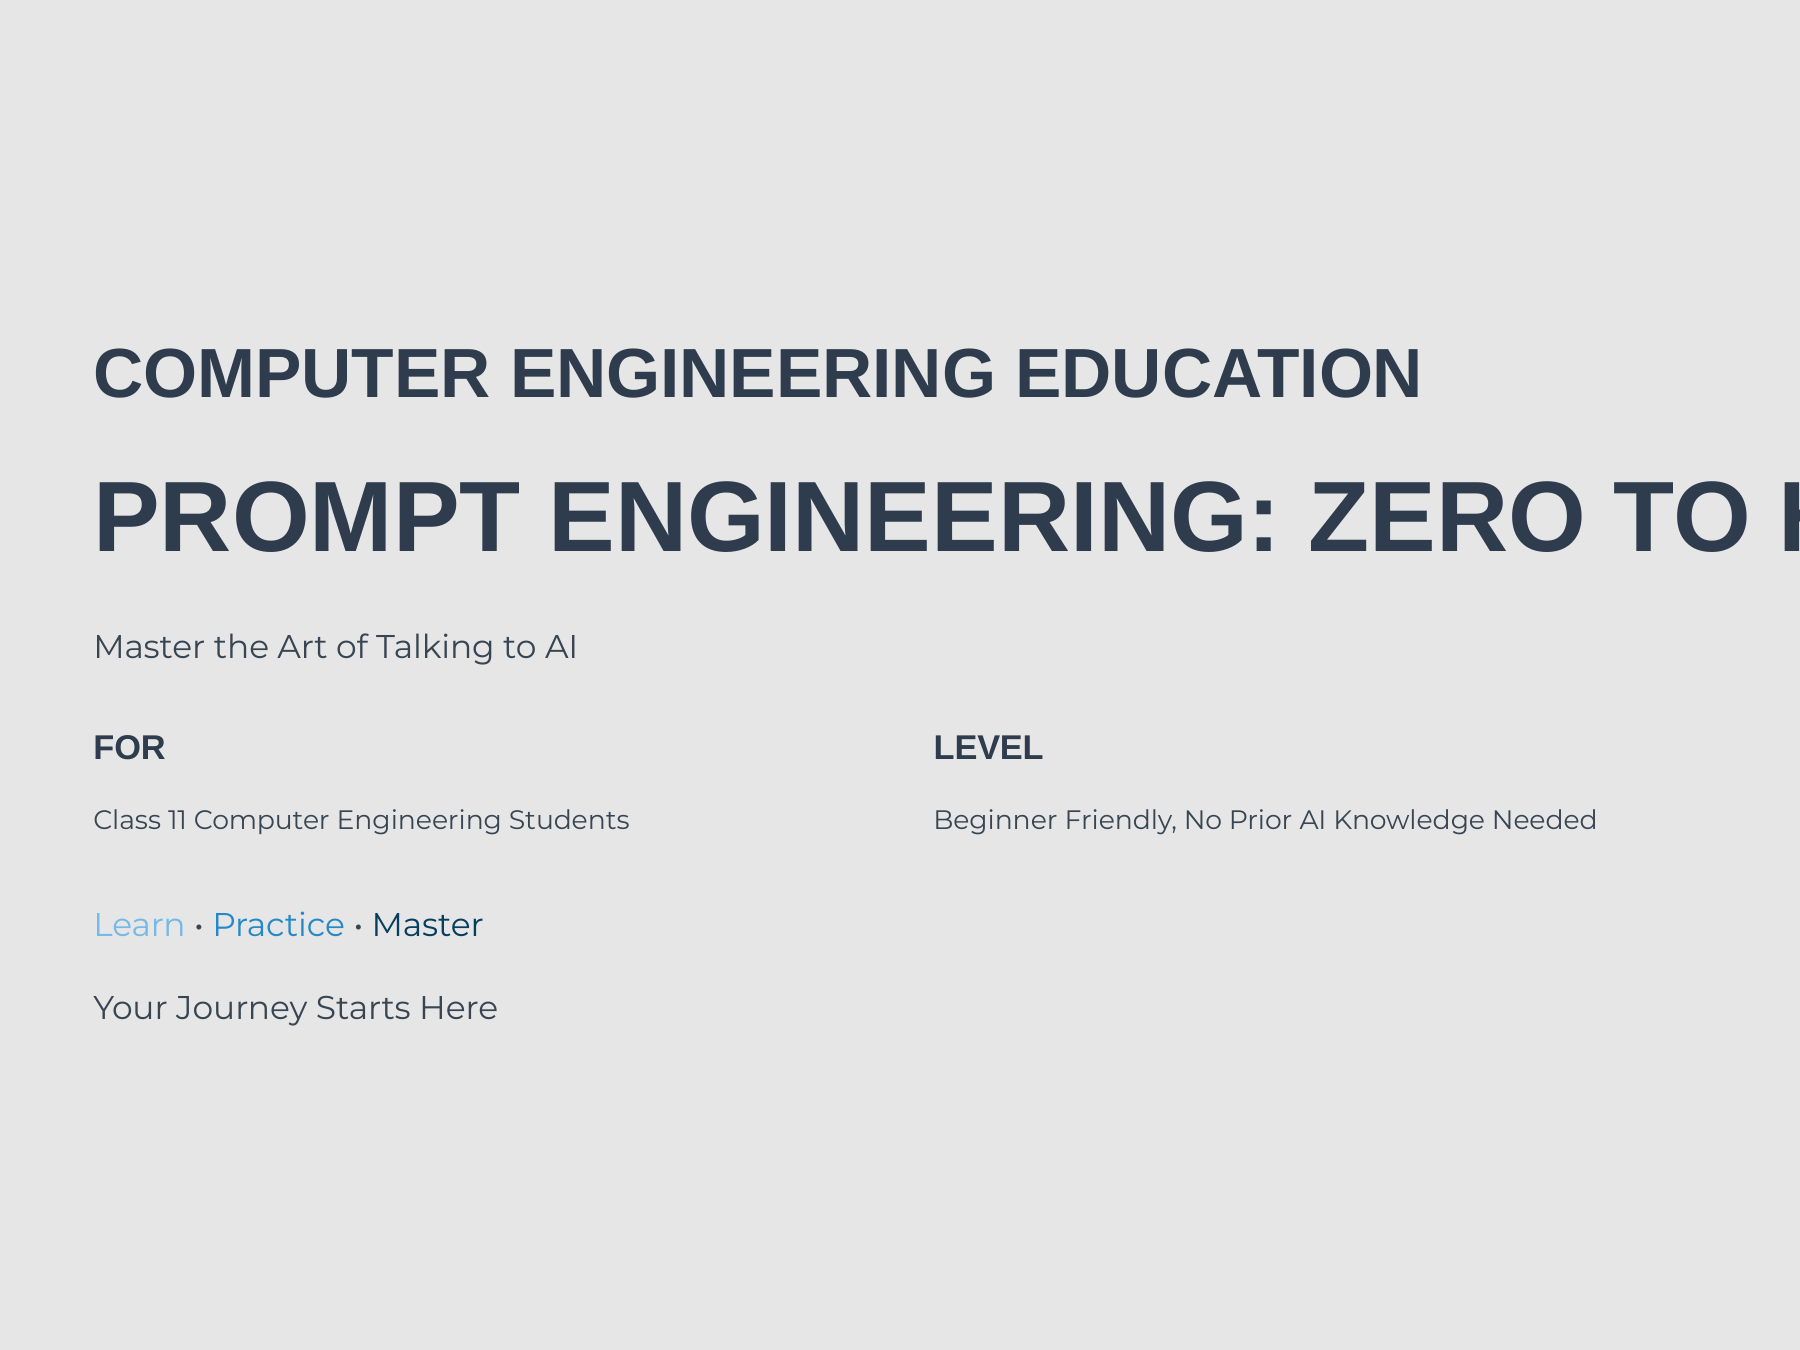

COMPUTER ENGINEERING EDUCATION
PROMPT ENGINEERING: ZERO TO HERO
Master the Art of Talking to AI
FOR
LEVEL
Class 11 Computer Engineering Students
Beginner Friendly, No Prior AI Knowledge Needed
Learn • Practice • Master
Your Journey Starts Here